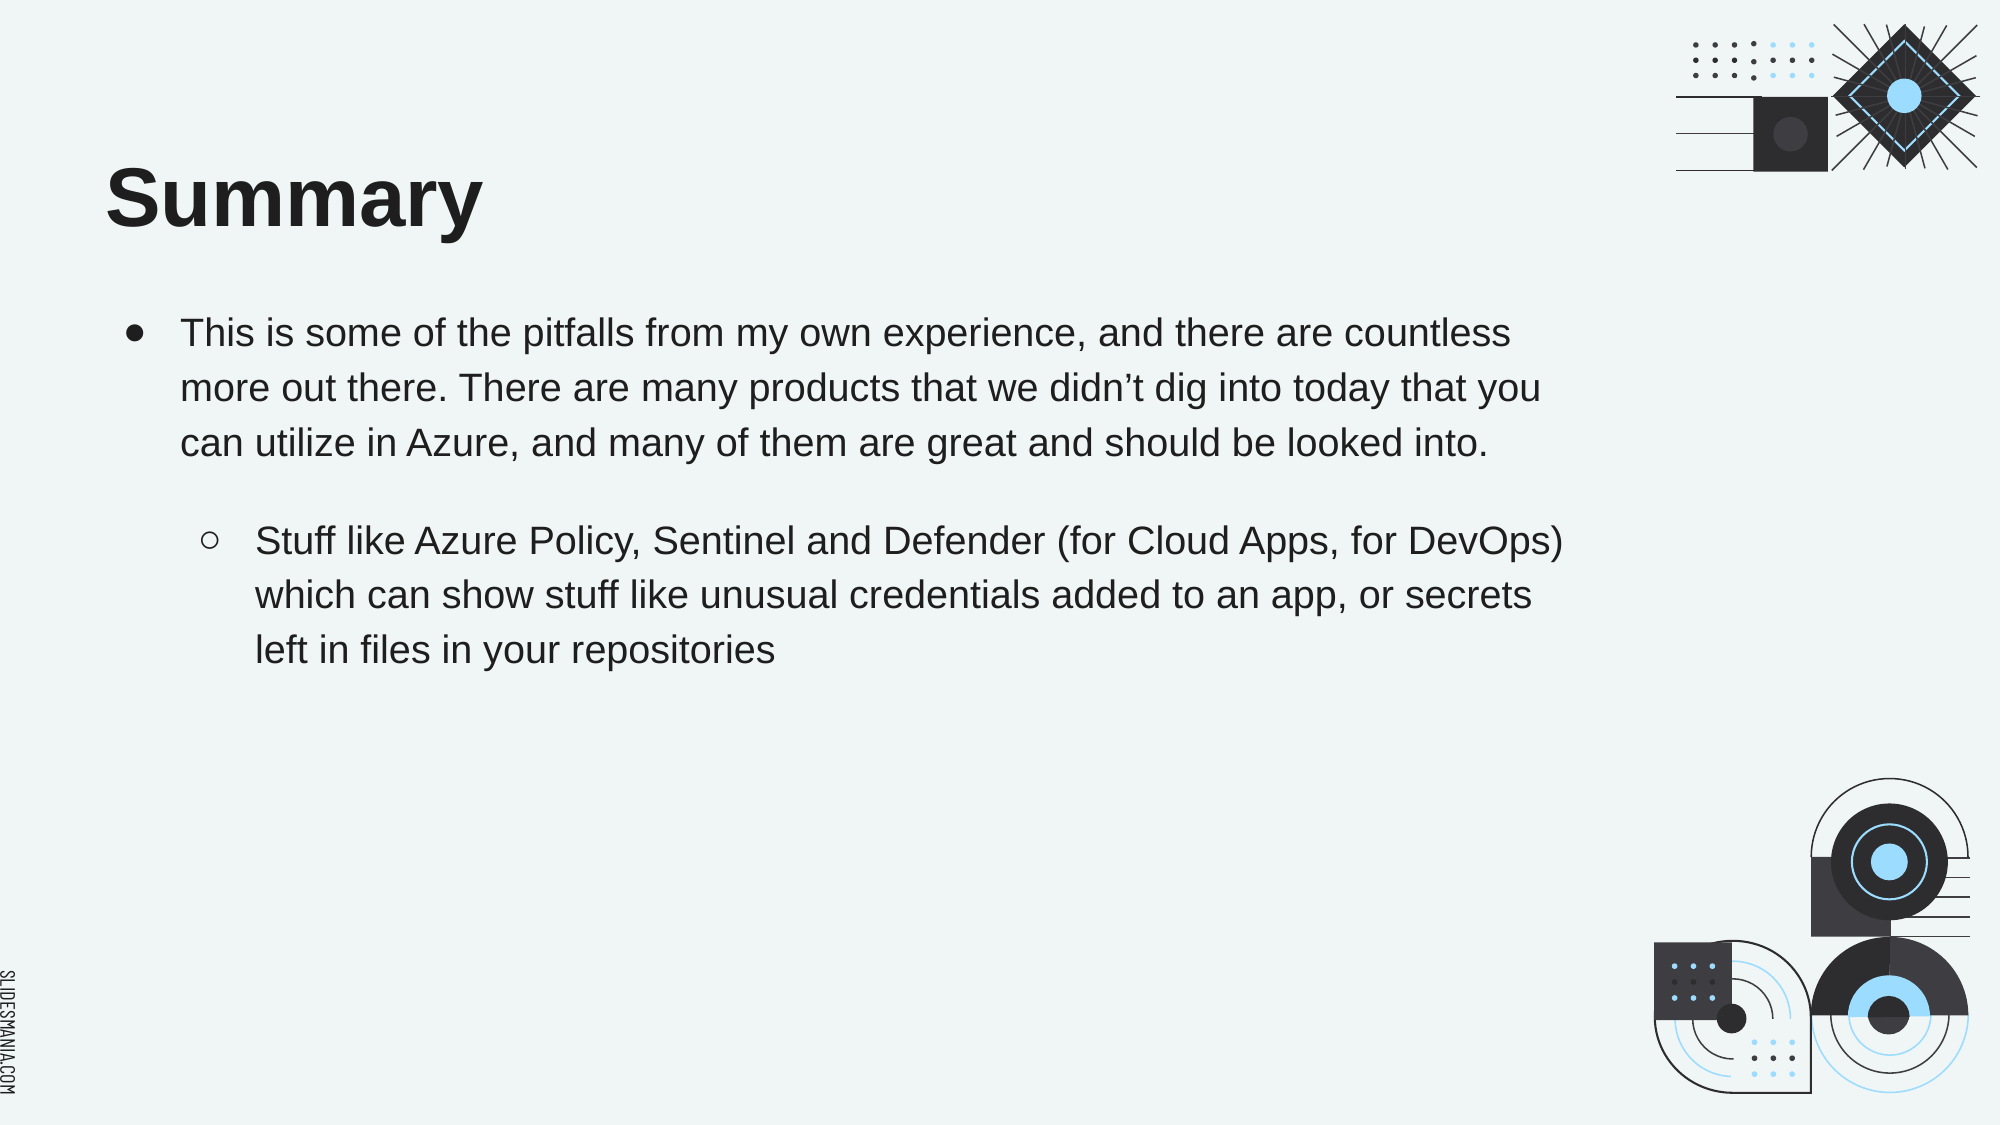

# Summary
This is some of the pitfalls from my own experience, and there are countless more out there. There are many products that we didn’t dig into today that you can utilize in Azure, and many of them are great and should be looked into.
Stuff like Azure Policy, Sentinel and Defender (for Cloud Apps, for DevOps) which can show stuff like unusual credentials added to an app, or secrets left in files in your repositories